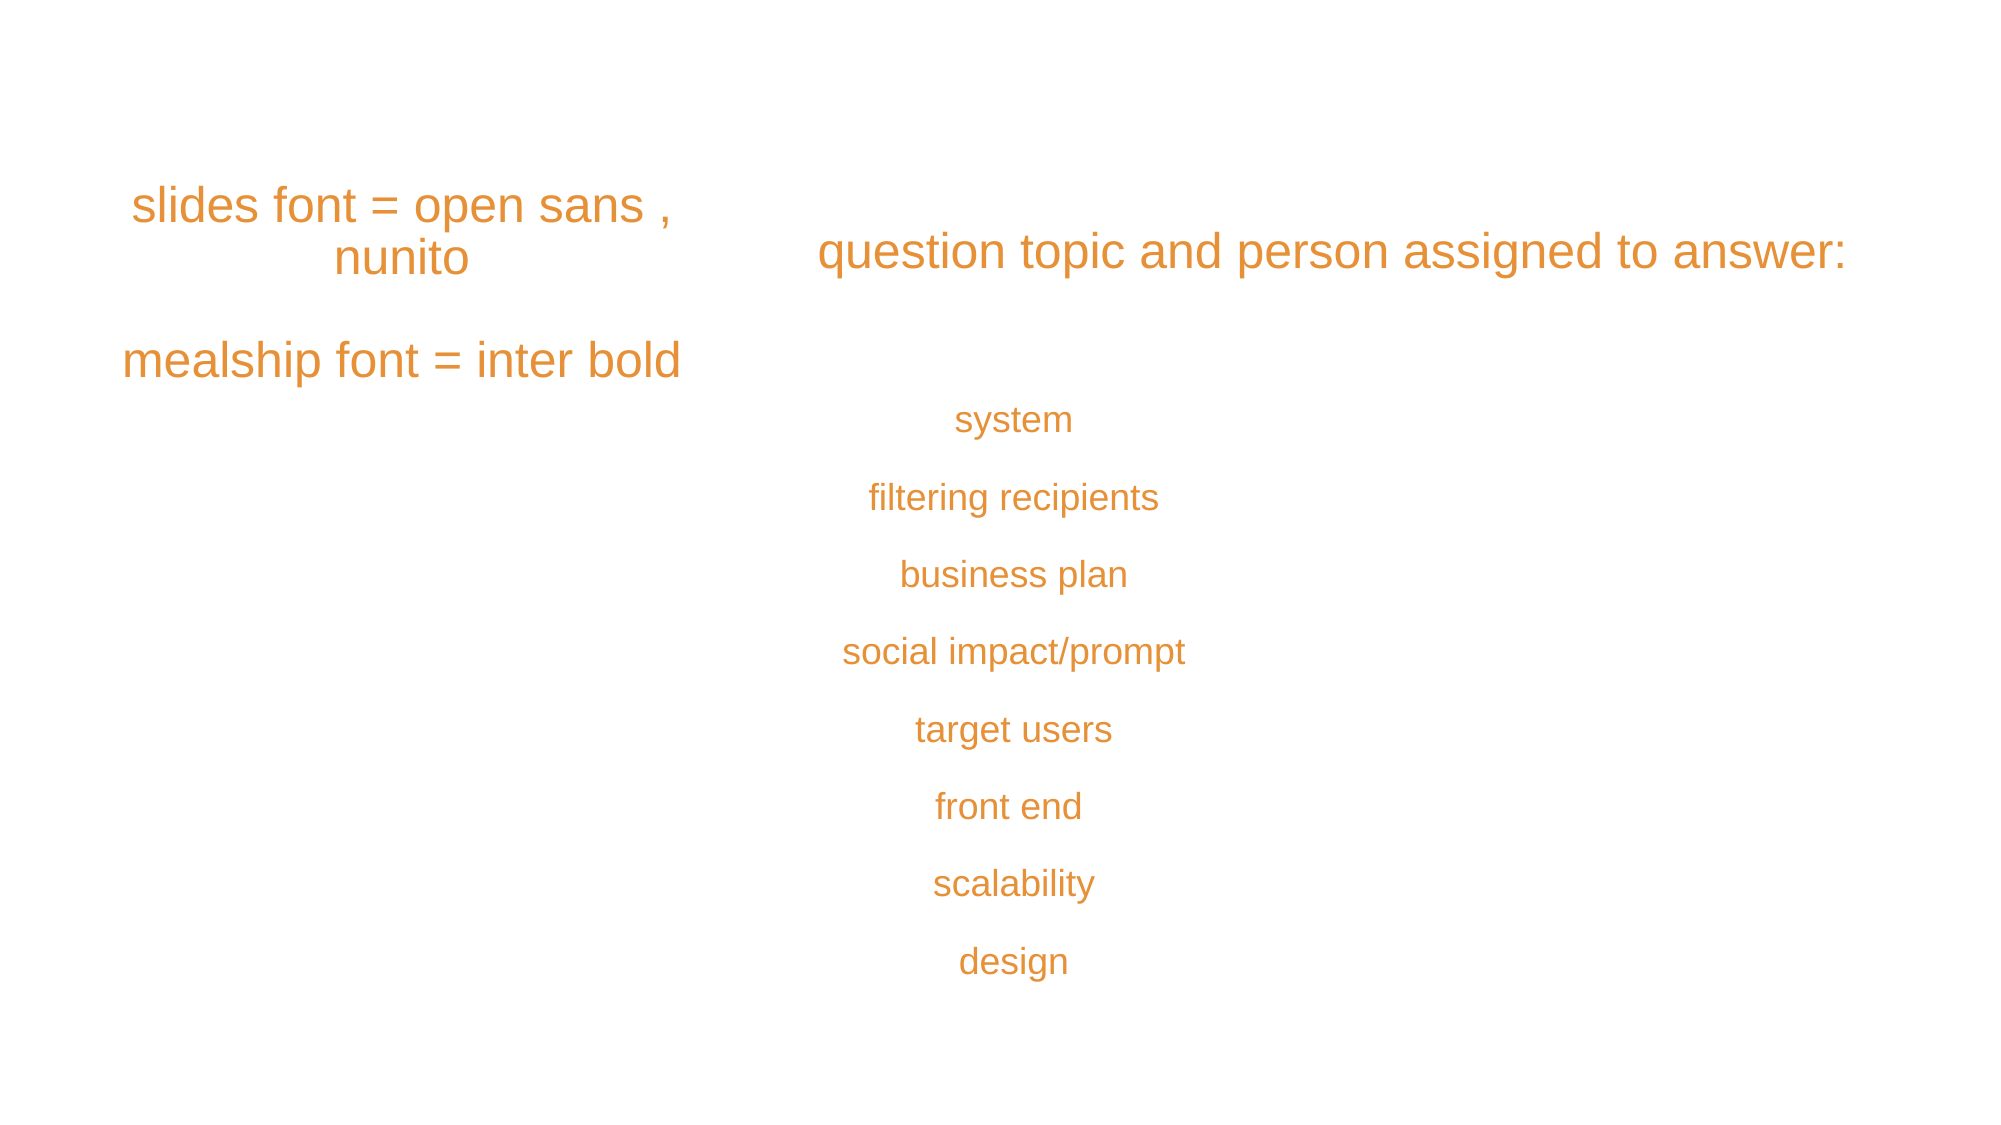

# question topic and person assigned to answer:
slides font = open sans , nunito

mealship font = inter bold
system

filtering recipients

business plan

social impact/prompt

target users

front end

scalability

design